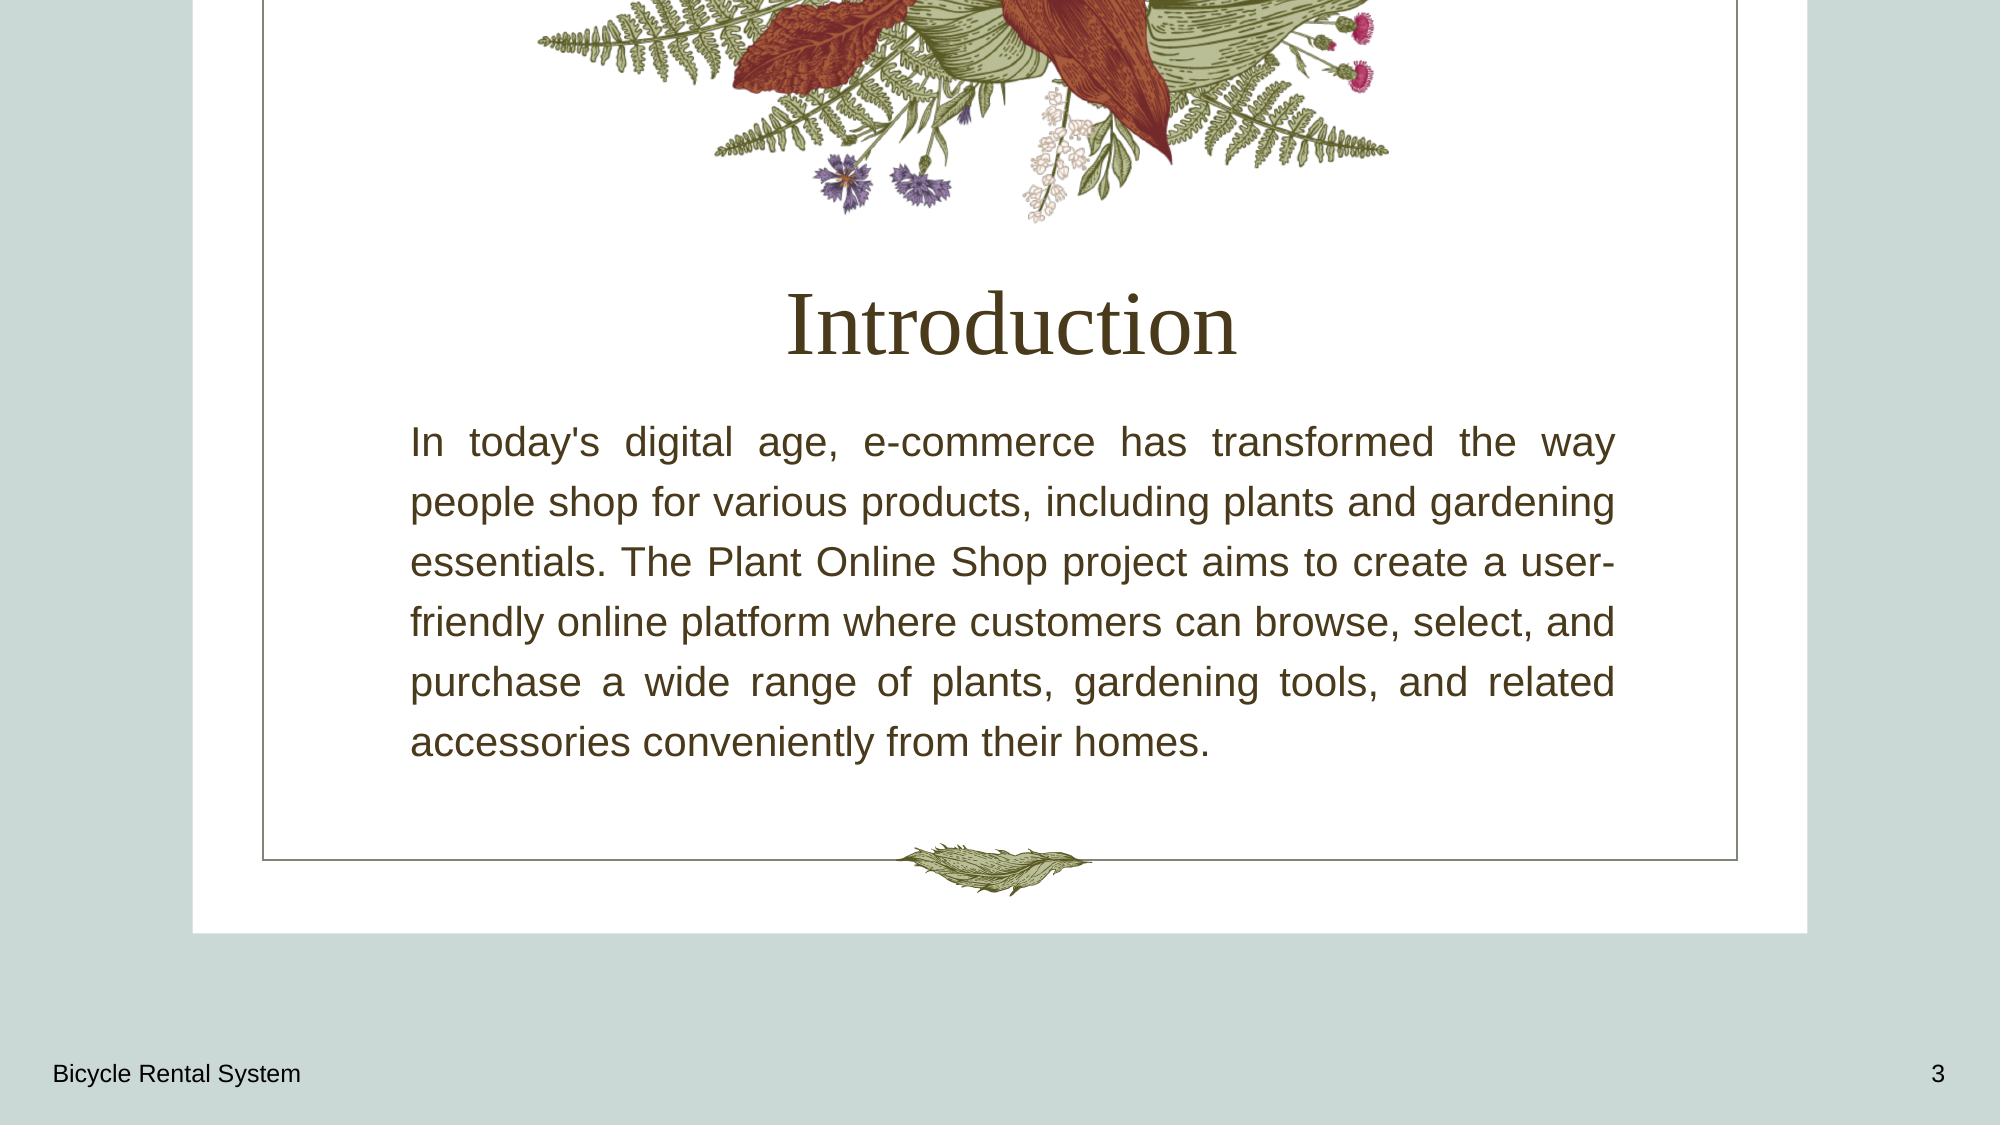

# Introduction
In today's digital age, e-commerce has transformed the way people shop for various products, including plants and gardening essentials. The Plant Online Shop project aims to create a user-friendly online platform where customers can browse, select, and purchase a wide range of plants, gardening tools, and related accessories conveniently from their homes.

Bicycle Rental System
3